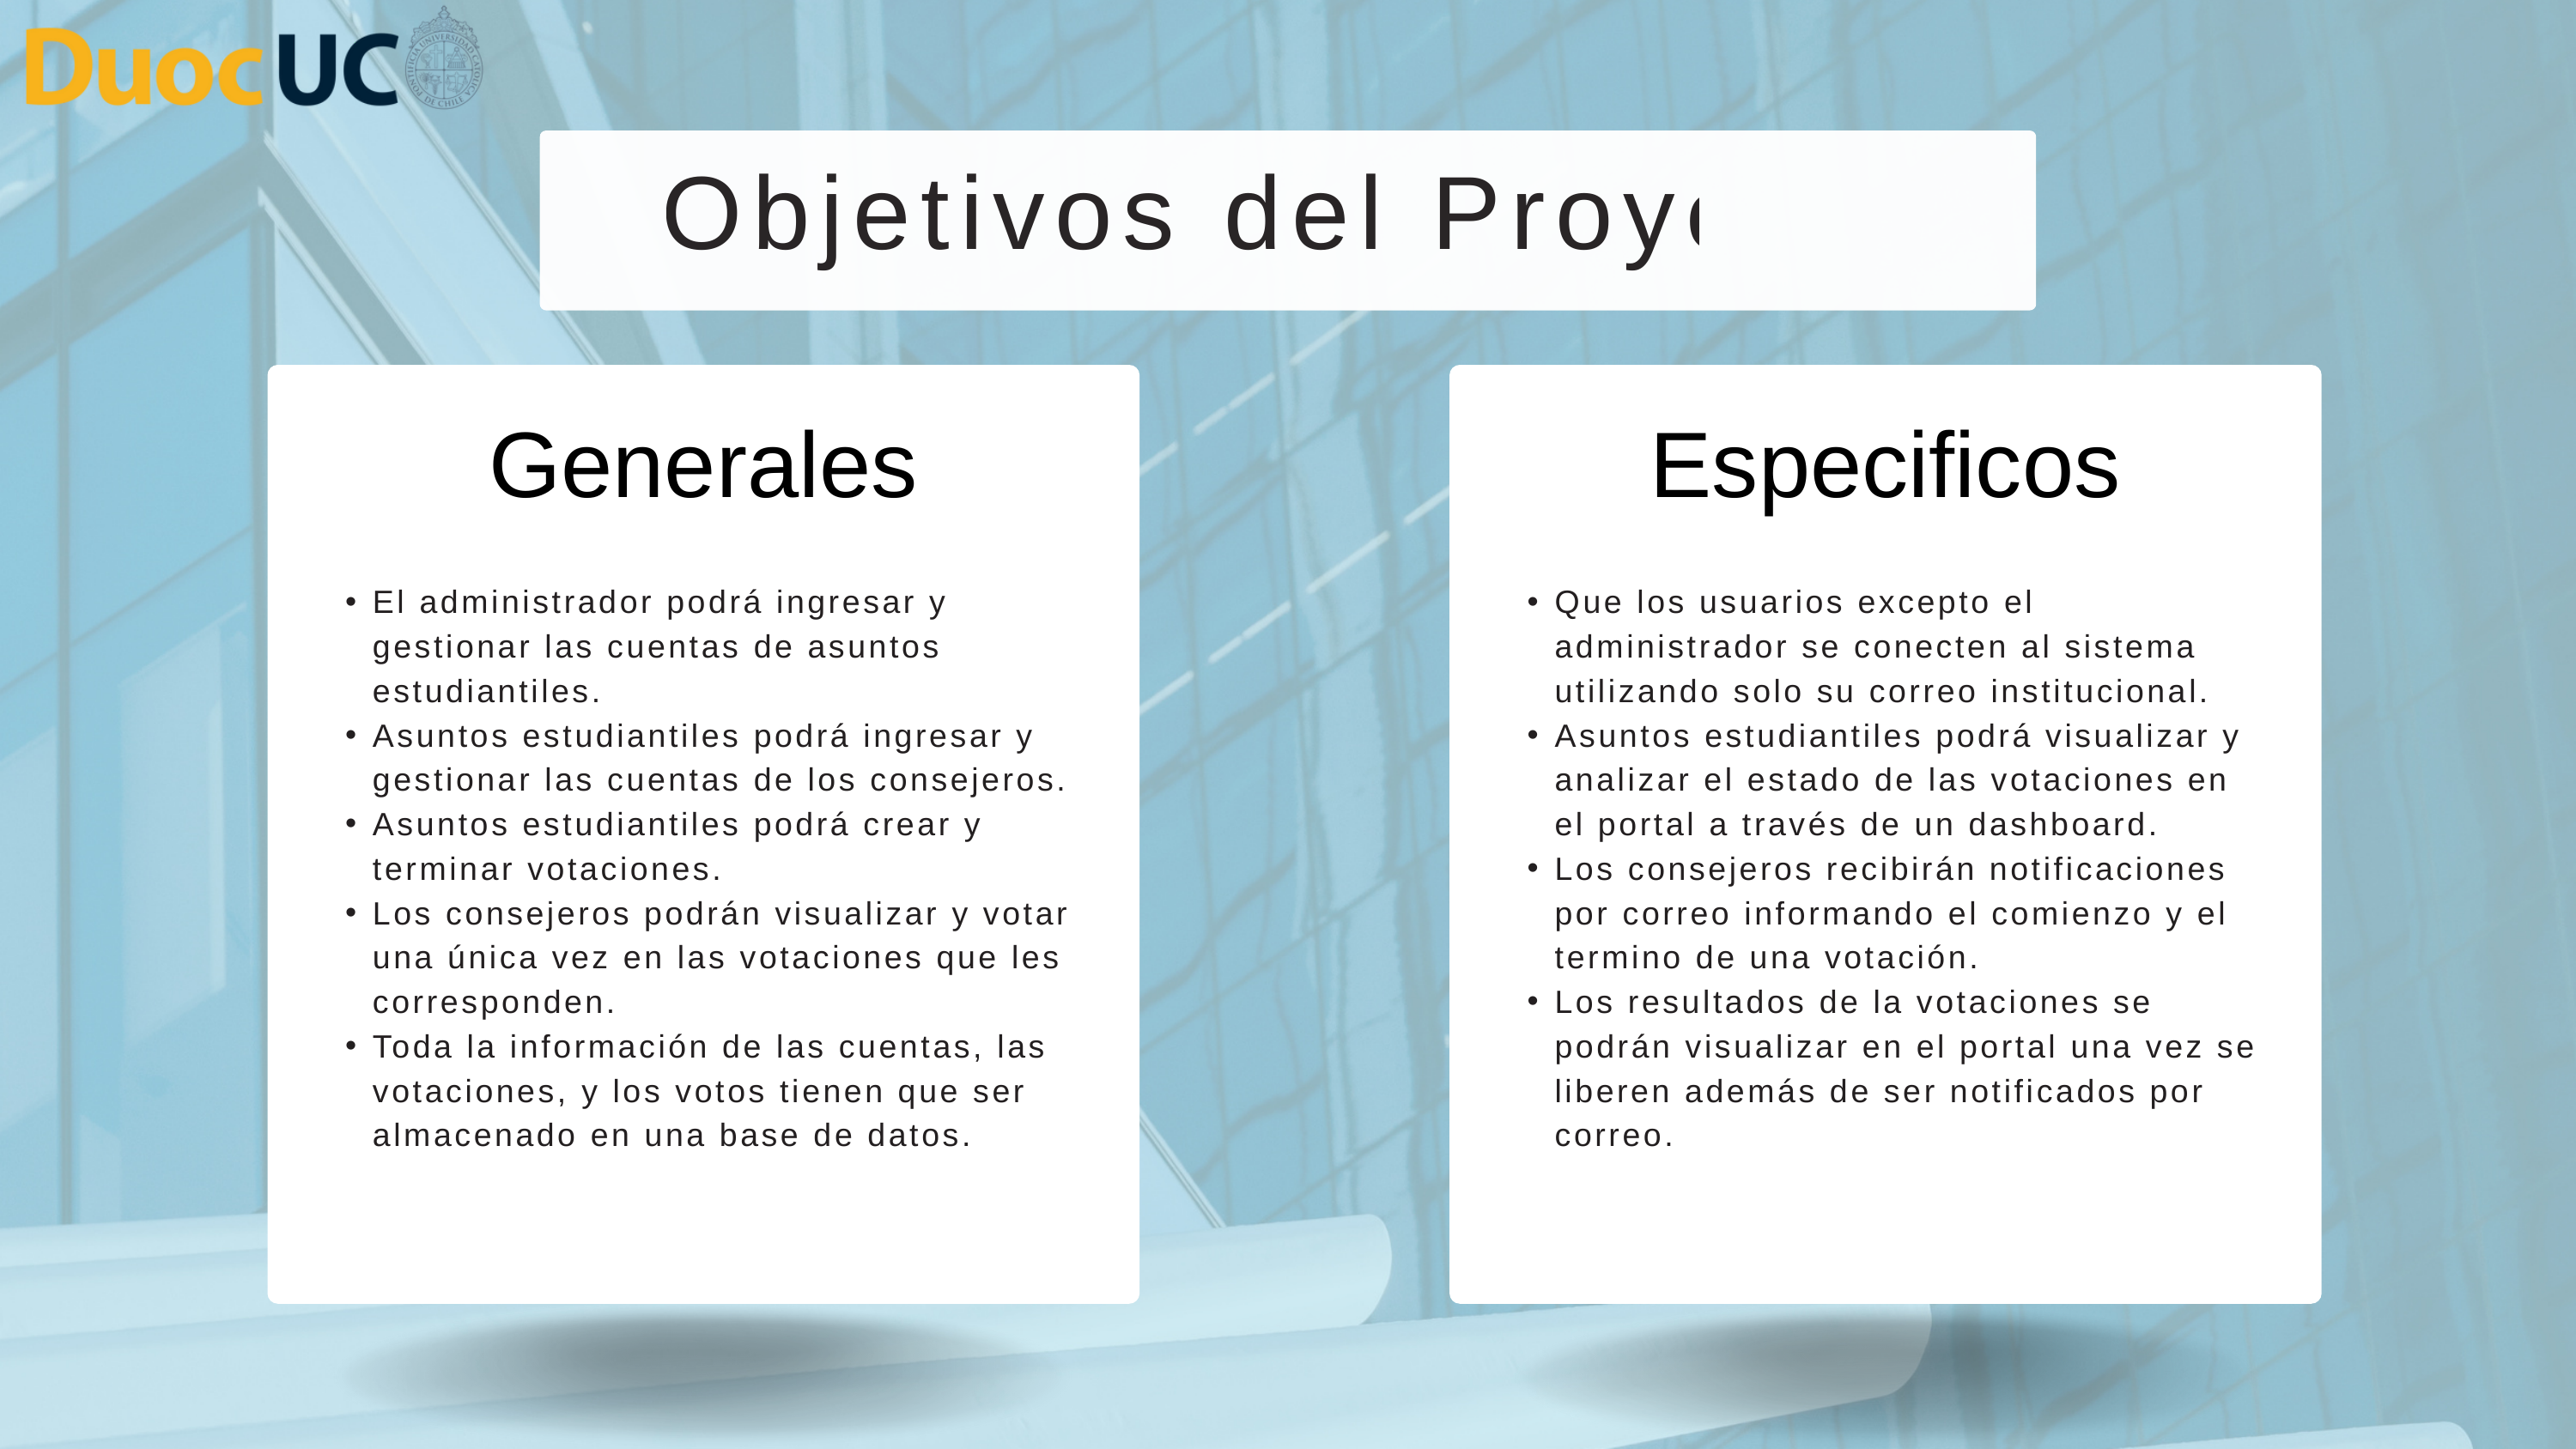

Objetivos del Proyecto

Generales
Especificos
El administrador podrá ingresar y gestionar las cuentas de asuntos estudiantiles.
Asuntos estudiantiles podrá ingresar y gestionar las cuentas de los consejeros.
Asuntos estudiantiles podrá crear y terminar votaciones.
Los consejeros podrán visualizar y votar una única vez en las votaciones que les corresponden.
Toda la información de las cuentas, las votaciones, y los votos tienen que ser almacenado en una base de datos.
Que los usuarios excepto el administrador se conecten al sistema utilizando solo su correo institucional.
Asuntos estudiantiles podrá visualizar y analizar el estado de las votaciones en el portal a través de un dashboard.
Los consejeros recibirán notificaciones por correo informando el comienzo y el termino de una votación.
Los resultados de la votaciones se podrán visualizar en el portal una vez se liberen además de ser notificados por correo.